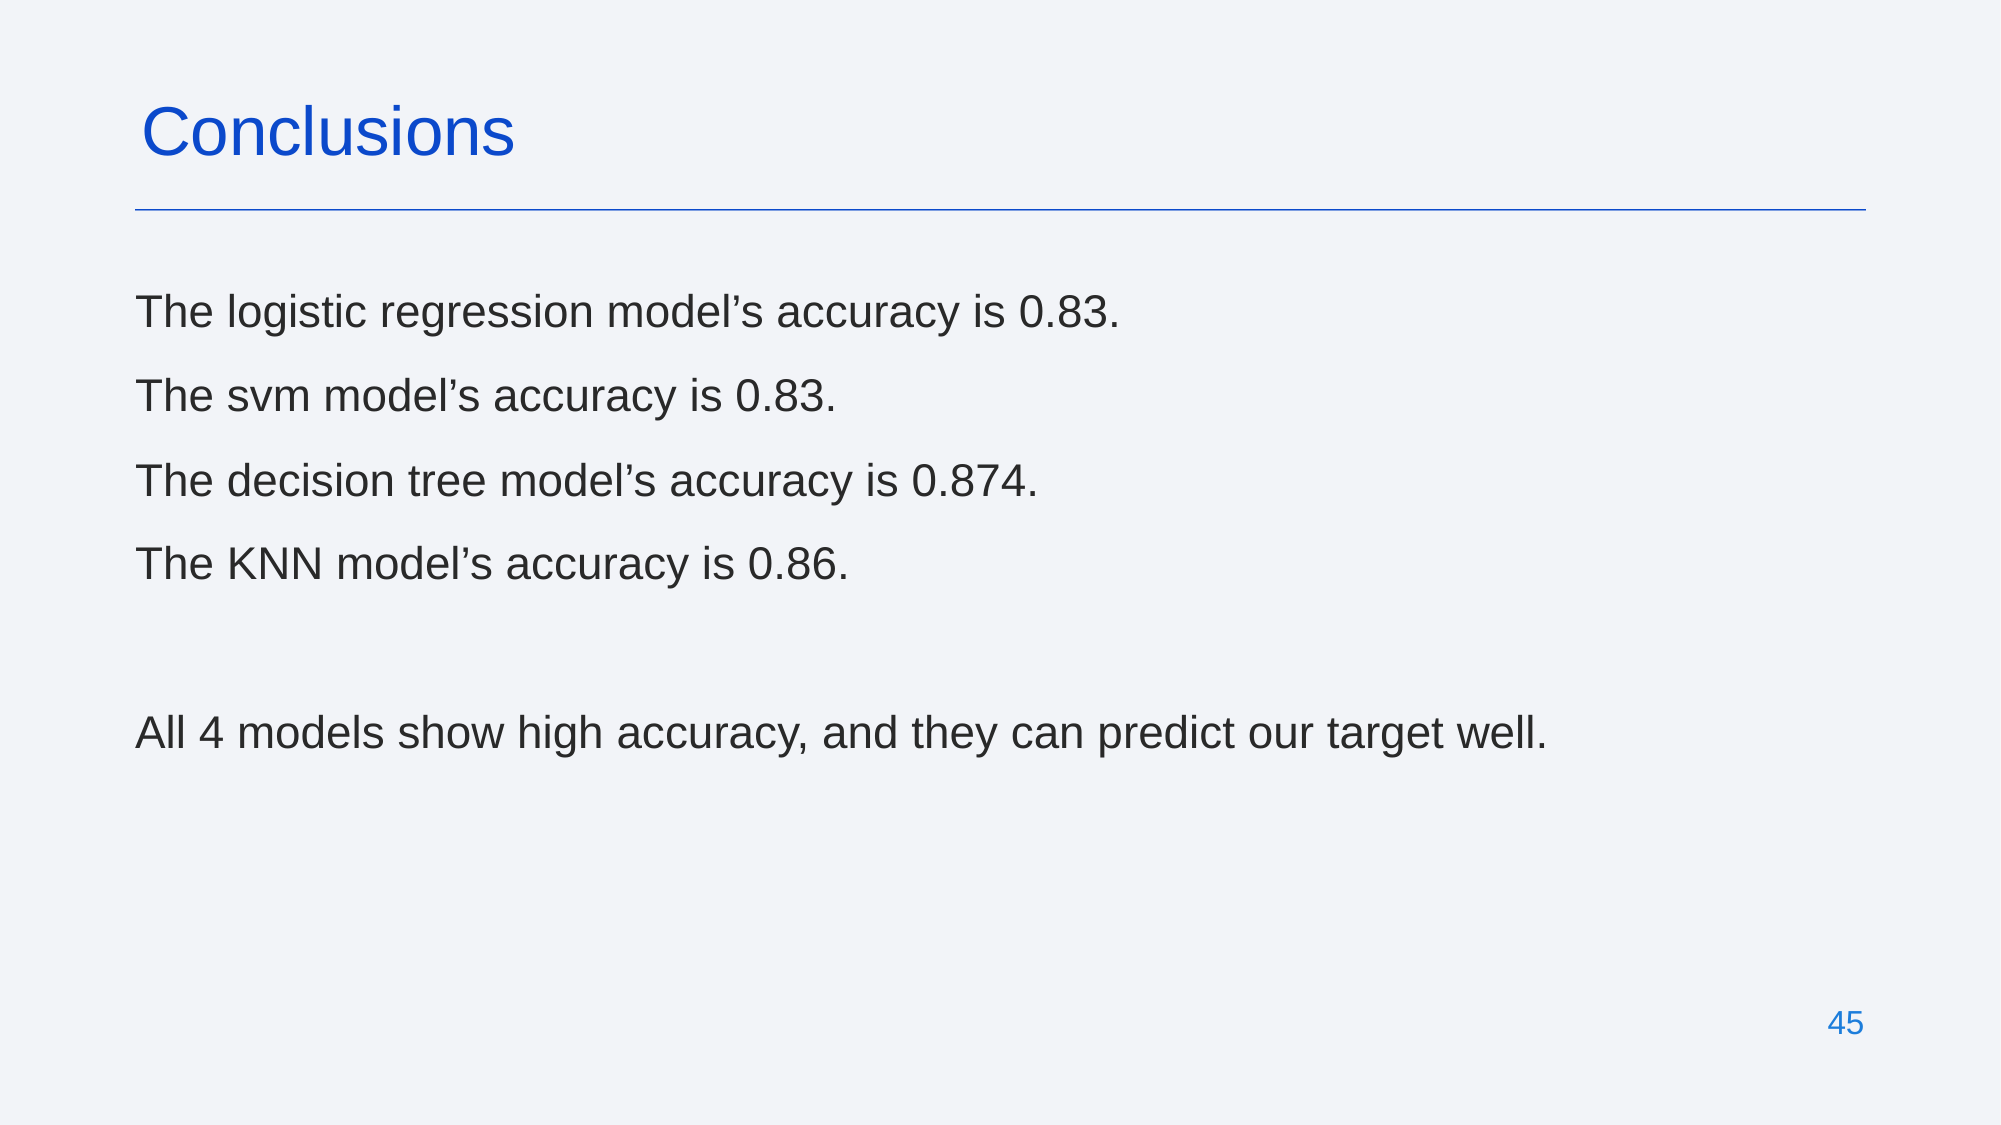

Conclusions
The logistic regression model’s accuracy is 0.83.
The svm model’s accuracy is 0.83.
The decision tree model’s accuracy is 0.874.
The KNN model’s accuracy is 0.86.

All 4 models show high accuracy, and they can predict our target well.
45